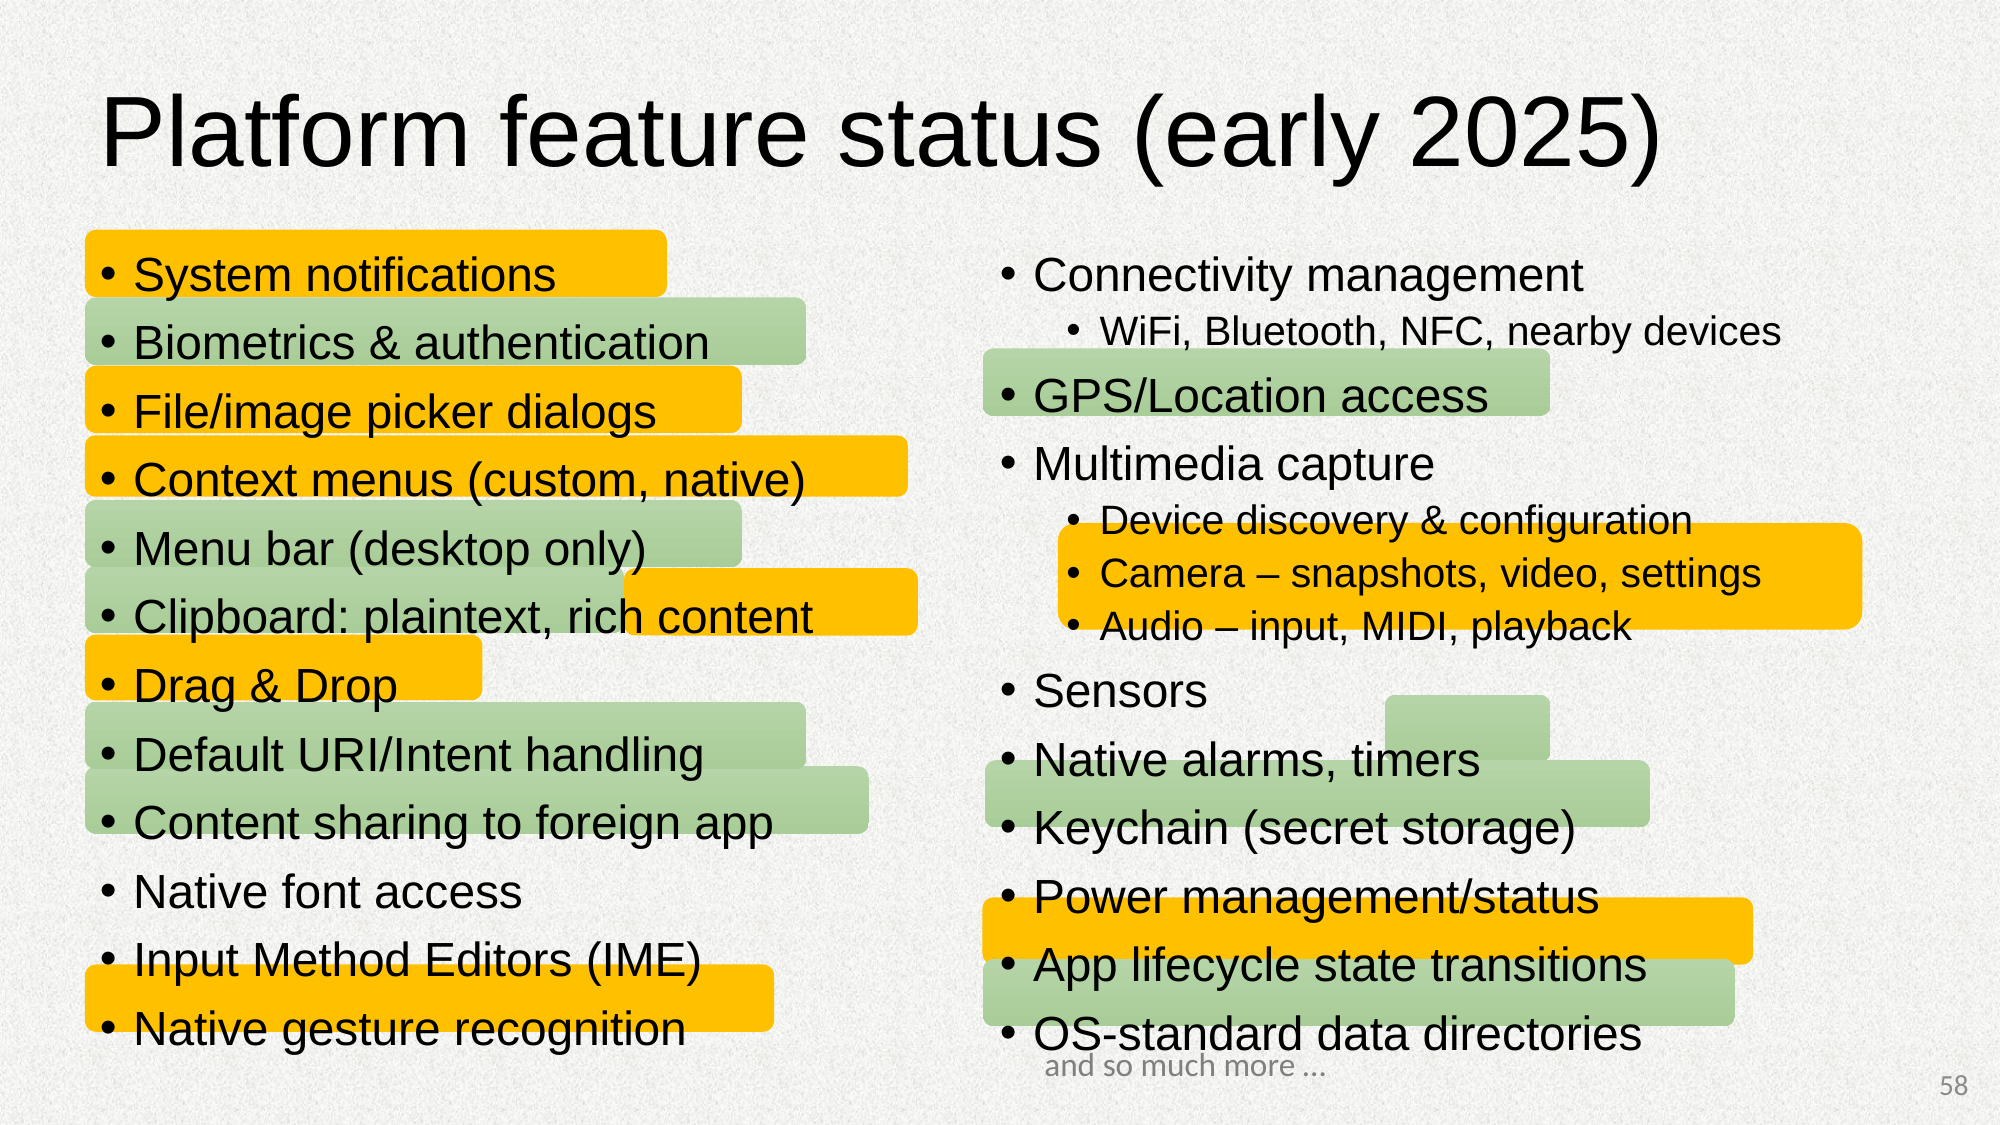

# Platform feature status (early 2025)

System notifications
Biometrics & authentication
File/image picker dialogs
Context menus (custom, native)
Menu bar (desktop only)
Clipboard: plaintext, rich content
Drag & Drop
Default URI/Intent handling
Content sharing to foreign app
Native font access
Input Method Editors (IME)
Native gesture recognition
Connectivity management
WiFi, Bluetooth, NFC, nearby devices
GPS/Location access
Multimedia capture
Device discovery & configuration
Camera – snapshots, video, settings
Audio – input, MIDI, playback
Sensors
Native alarms, timers
Keychain (secret storage)
Power management/status
App lifecycle state transitions
OS-standard data directories

and so much more …
58